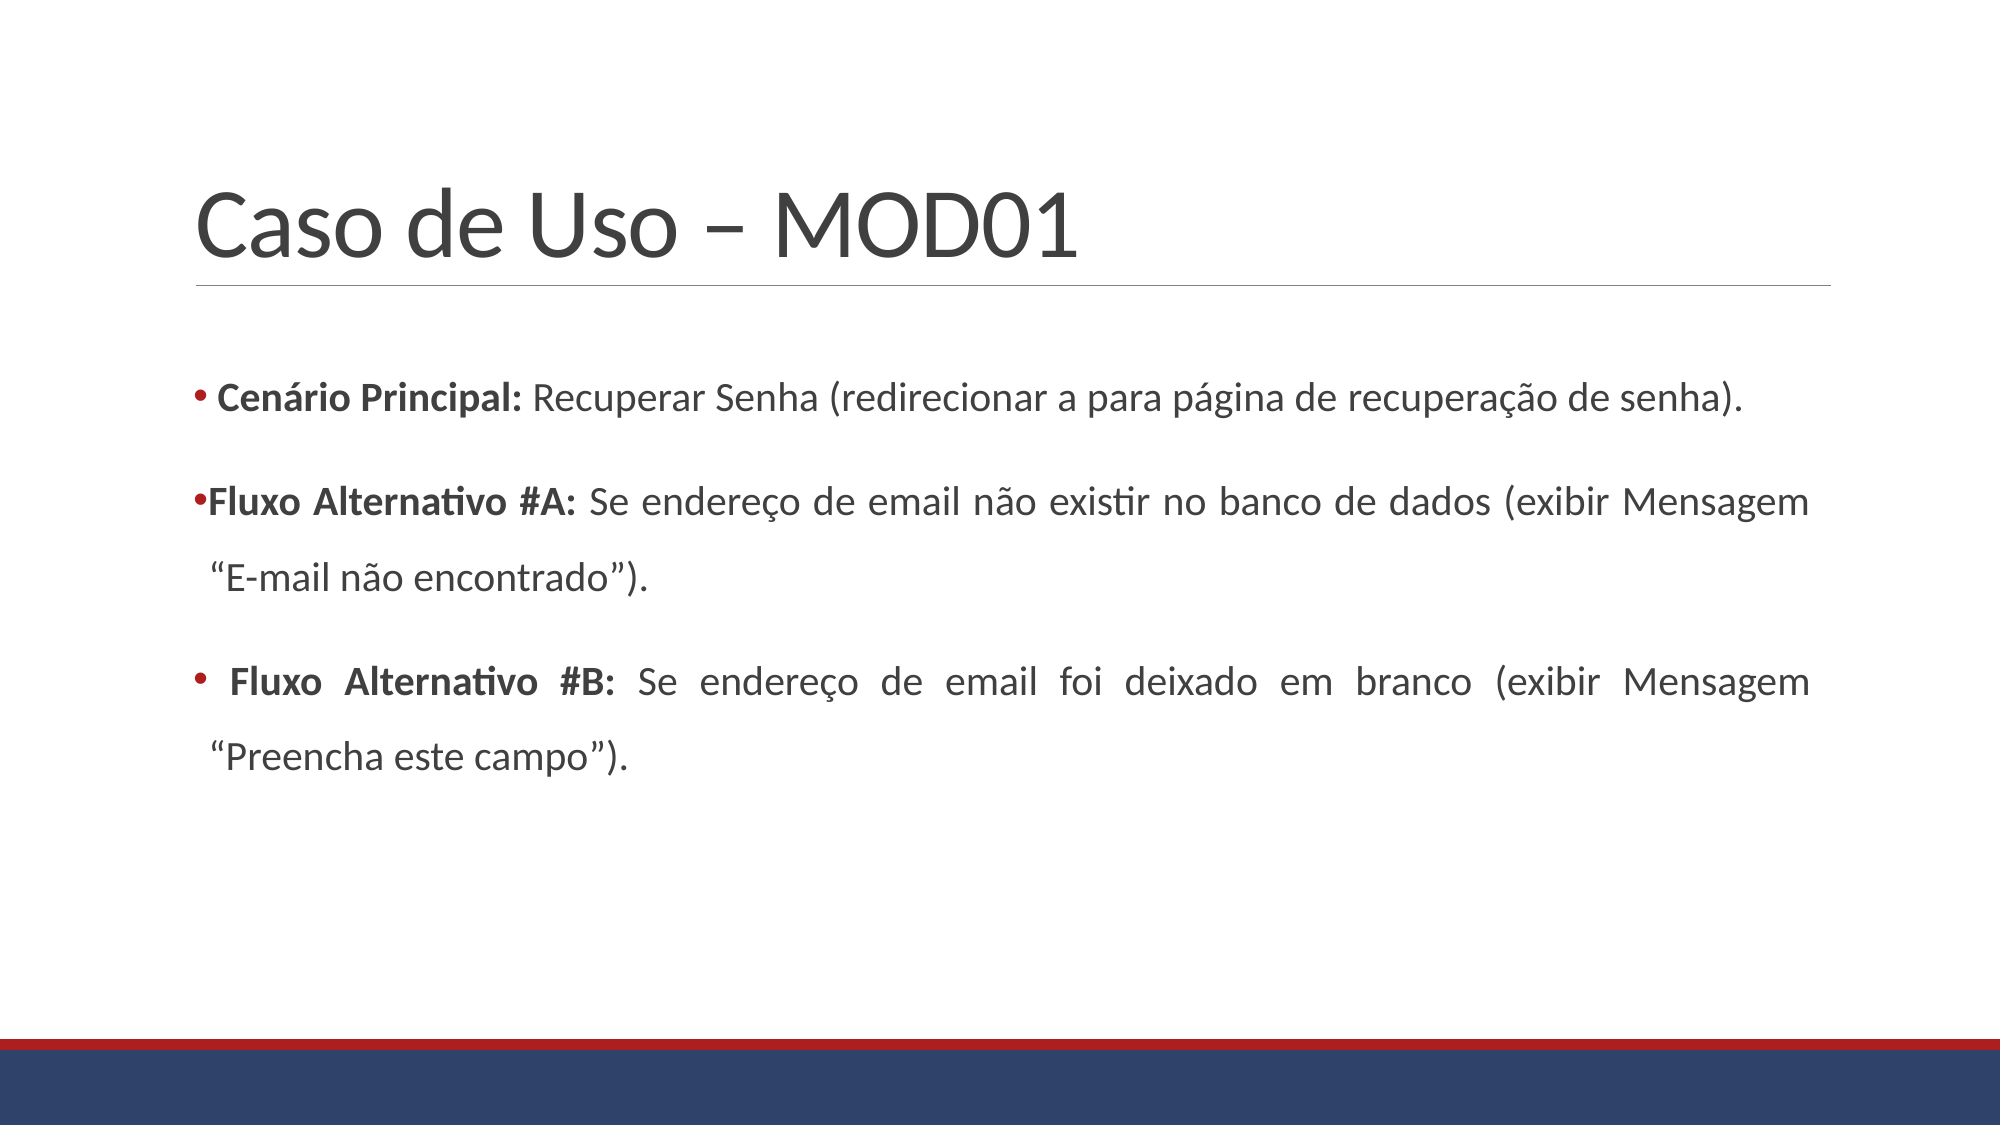

# Caso de Uso – MOD01
 Cenário Principal: Recuperar Senha (redirecionar a para página de recuperação de senha).
Fluxo Alternativo #A: Se endereço de email não existir no banco de dados (exibir Mensagem “E-mail não encontrado”).
 Fluxo Alternativo #B: Se endereço de email foi deixado em branco (exibir Mensagem “Preencha este campo”).